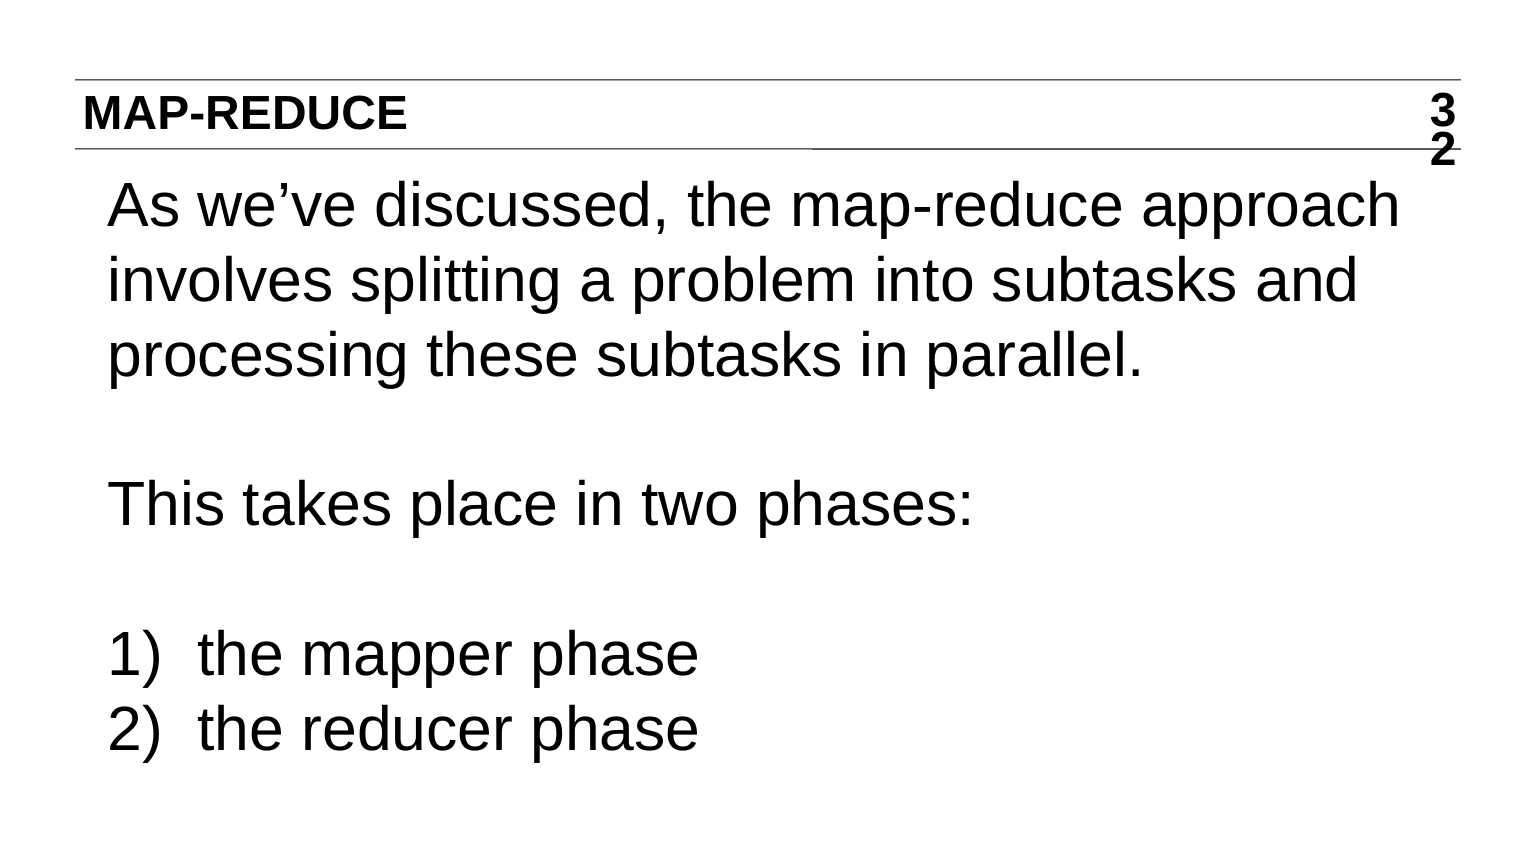

Map-reduce
32
As we’ve discussed, the map-reduce approach involves splitting a problem into subtasks and processing these subtasks in parallel.

This takes place in two phases:

1)  the mapper phase
2)  the reducer phase